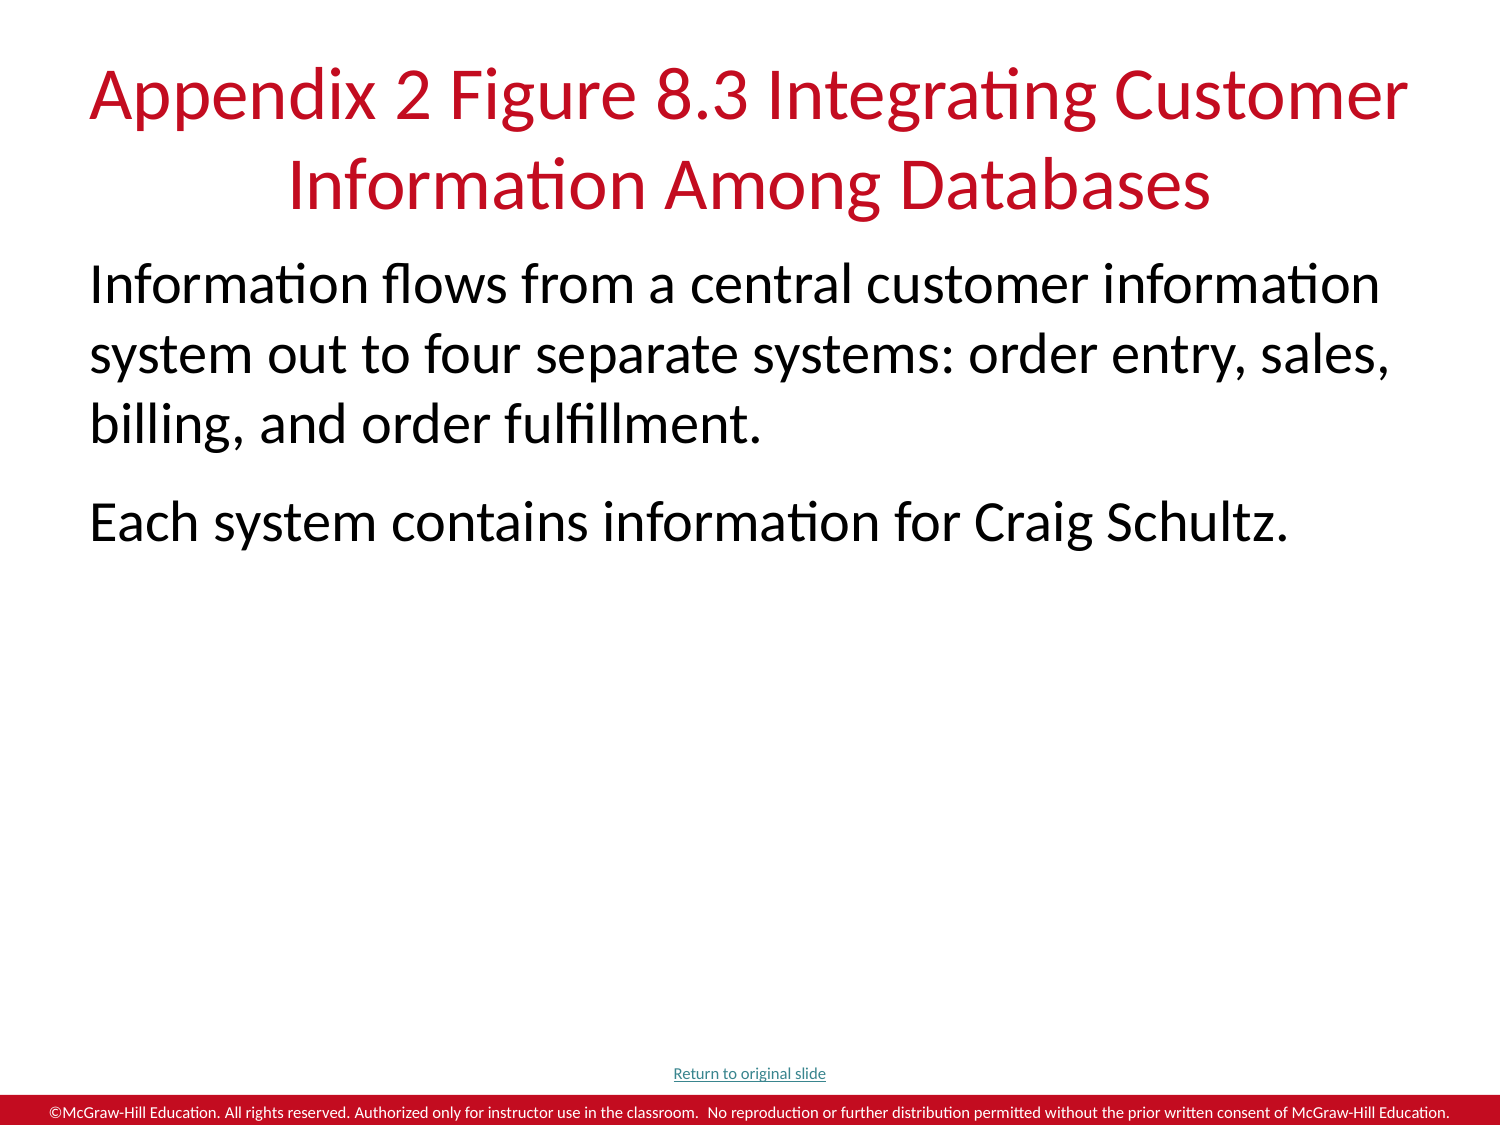

# Appendix 2 Figure 8.3 Integrating Customer Information Among Databases
Information flows from a central customer information system out to four separate systems: order entry, sales, billing, and order fulfillment.
Each system contains information for Craig Schultz.
Return to original slide